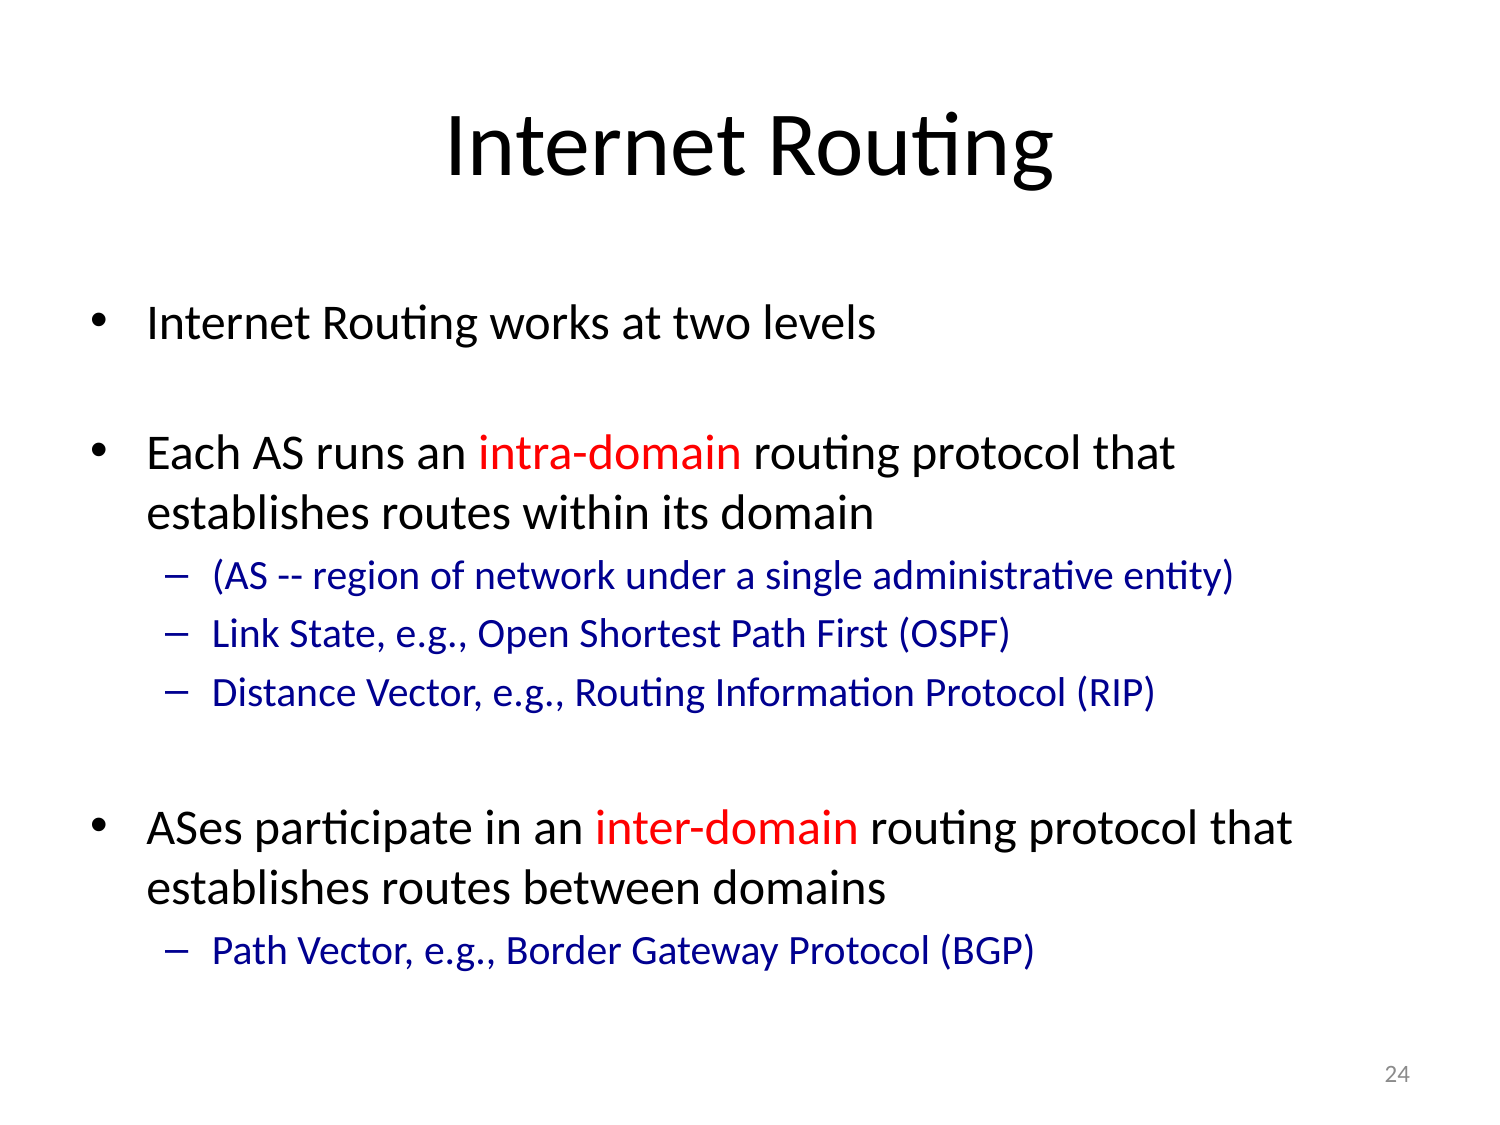

# Internet Routing
Internet Routing works at two levels
Each AS runs an intra-domain routing protocol that
establishes routes within its domain
(AS -- region of network under a single administrative entity)
Link State, e.g., Open Shortest Path First (OSPF)
Distance Vector, e.g., Routing Information Protocol (RIP)

ASes participate in an inter-domain routing protocol that establishes routes between domains
Path Vector, e.g., Border Gateway Protocol (BGP)

24